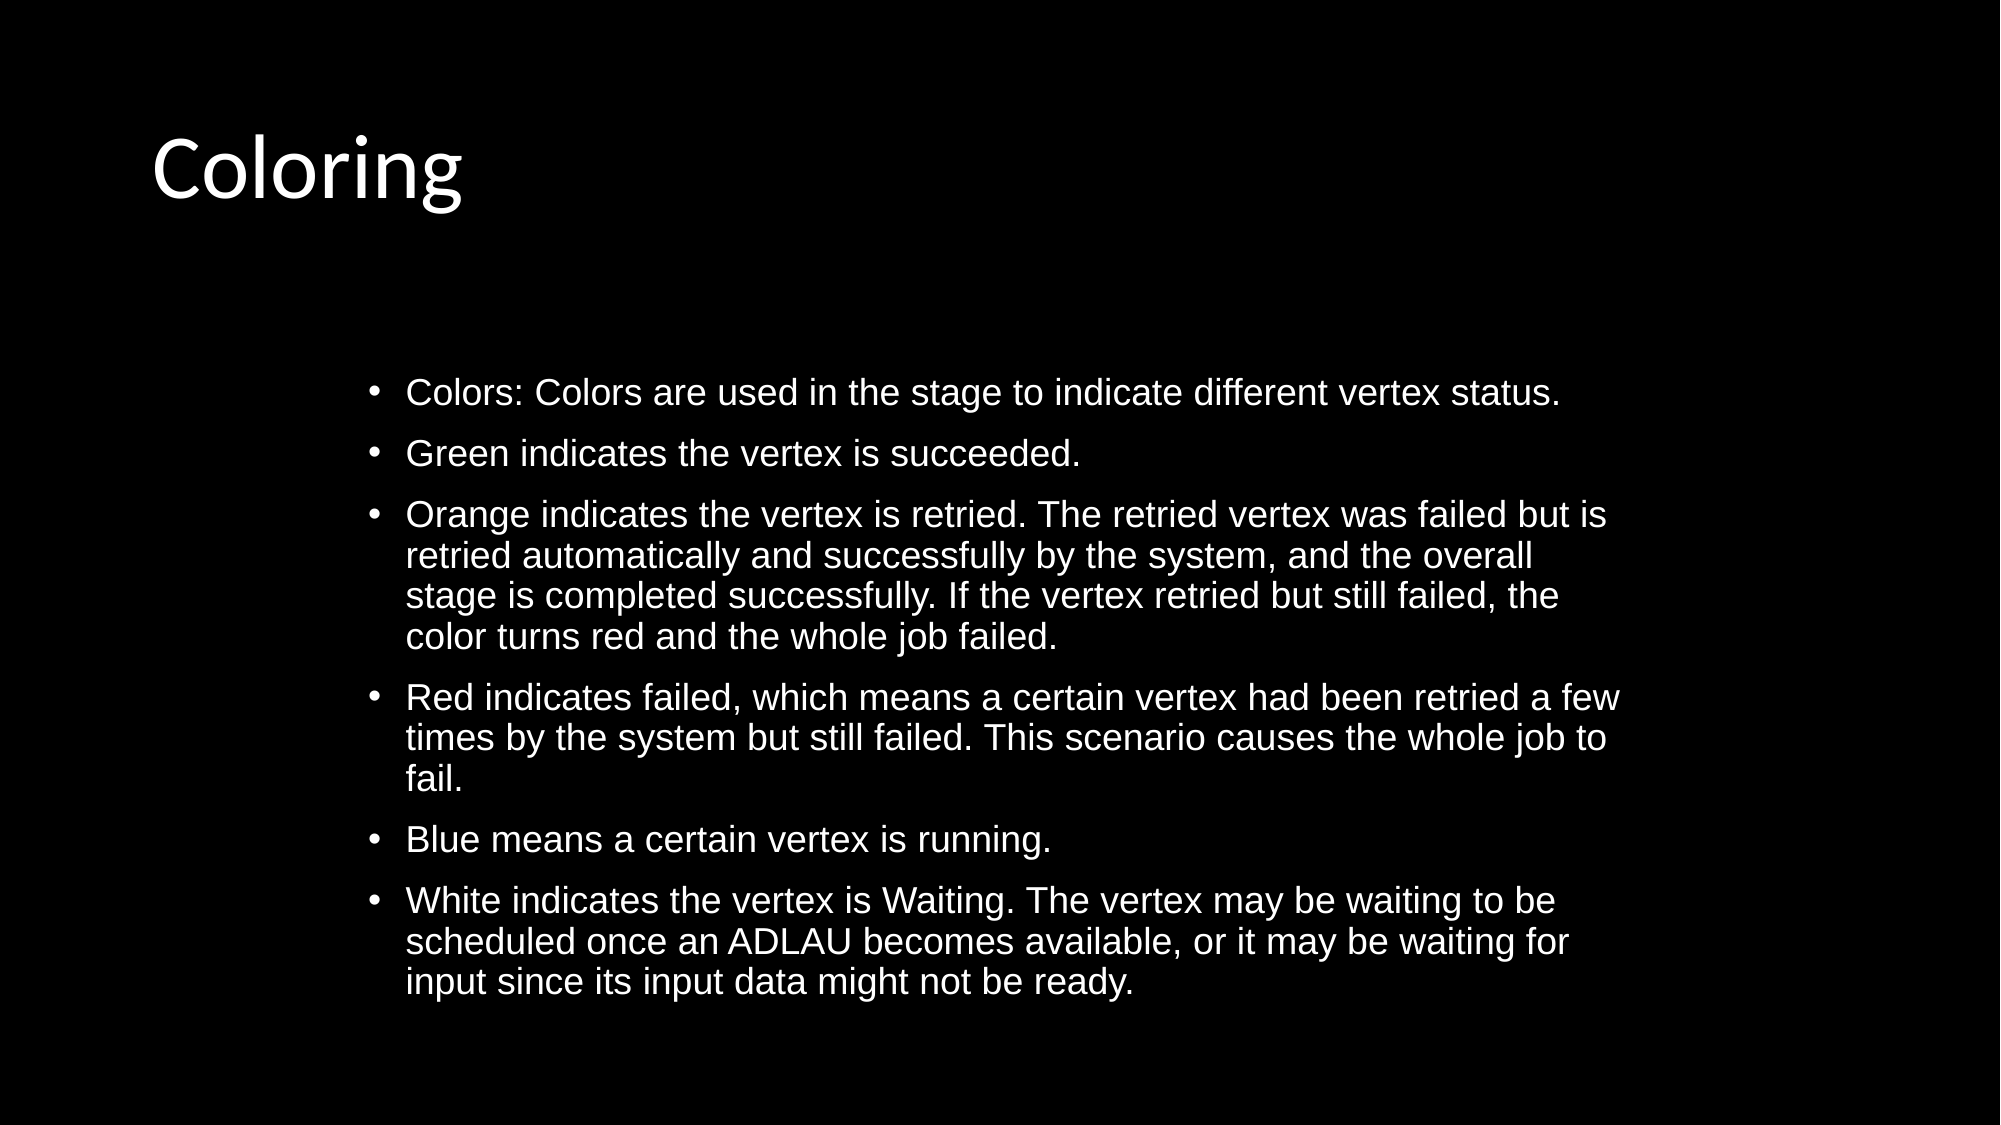

# Coloring
Colors: Colors are used in the stage to indicate different vertex status.
Green indicates the vertex is succeeded.
Orange indicates the vertex is retried. The retried vertex was failed but is retried automatically and successfully by the system, and the overall stage is completed successfully. If the vertex retried but still failed, the color turns red and the whole job failed.
Red indicates failed, which means a certain vertex had been retried a few times by the system but still failed. This scenario causes the whole job to fail.
Blue means a certain vertex is running.
White indicates the vertex is Waiting. The vertex may be waiting to be scheduled once an ADLAU becomes available, or it may be waiting for input since its input data might not be ready.